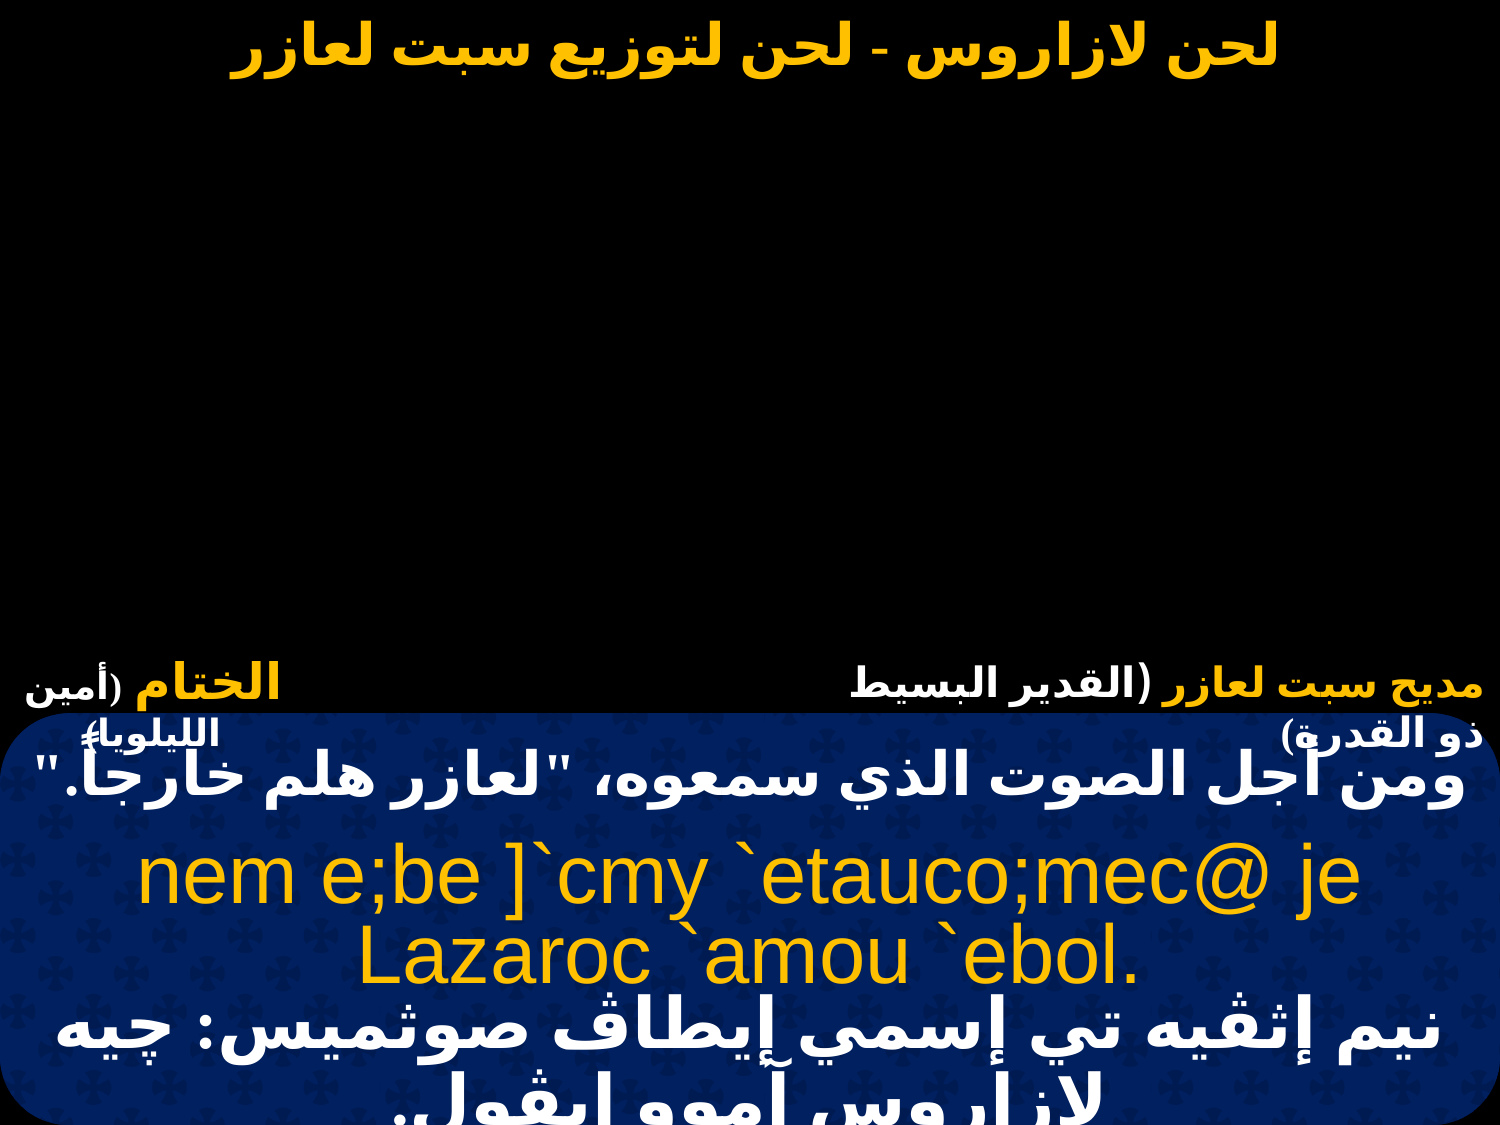

#
ومن أجل الصوت الذي سمعوه، "لعازر هلم خارجاً."
nem e;be ]`cmy `etauco;mec@ je Lazaroc `amou `ebol.
نيم إثڤيه تي إسمي إيطاڤ صوثميس: چيه لازاروس آموو إيڤول.